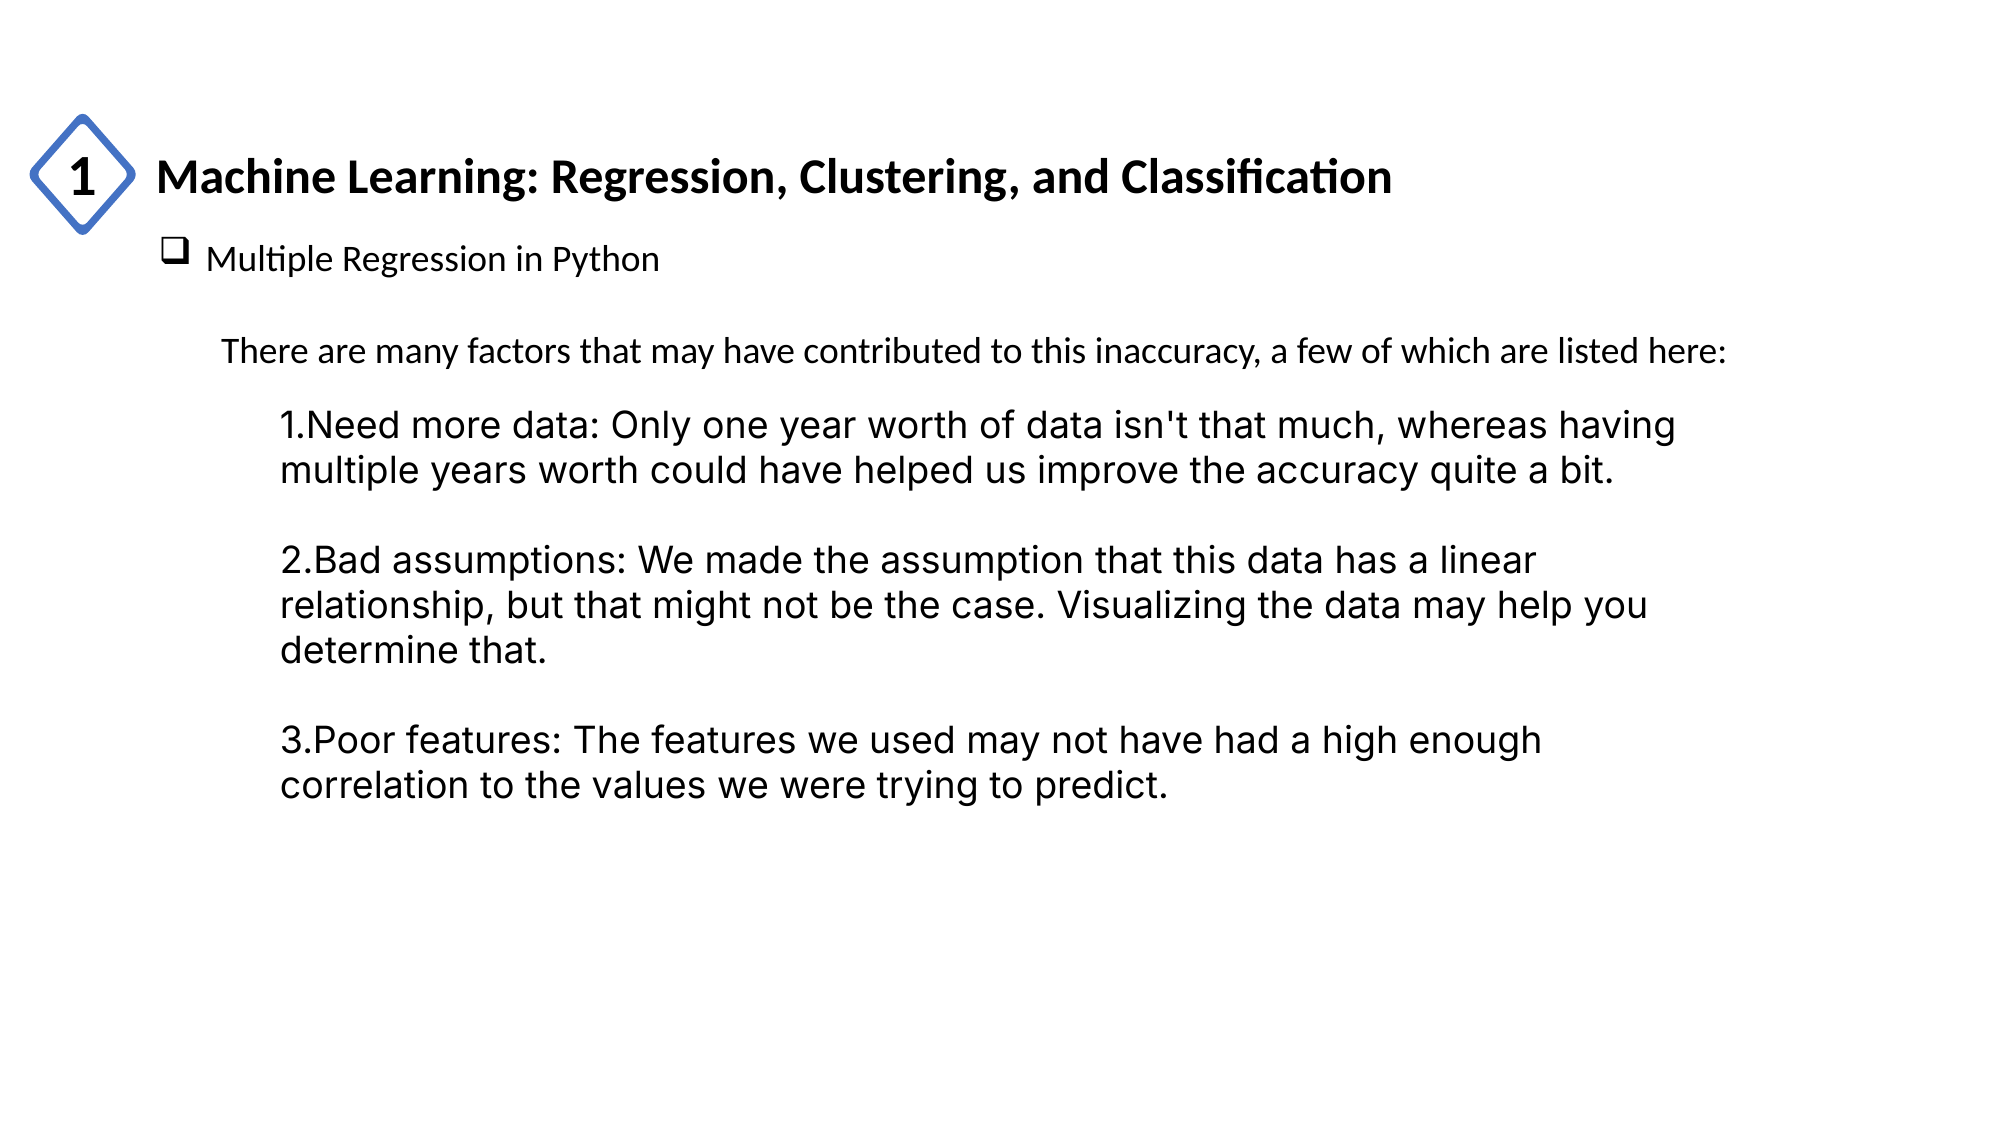

1
Machine Learning: Regression, Clustering, and Classification
Multiple Regression in Python

There are many factors that may have contributed to this inaccuracy, a few of which are listed here:

Need more data: Only one year worth of data isn't that much, whereas having multiple years worth could have helped us improve the accuracy quite a bit.

Bad assumptions: We made the assumption that this data has a linear relationship, but that might not be the case. Visualizing the data may help you determine that.

Poor features: The features we used may not have had a high enough correlation to the values we were trying to predict.